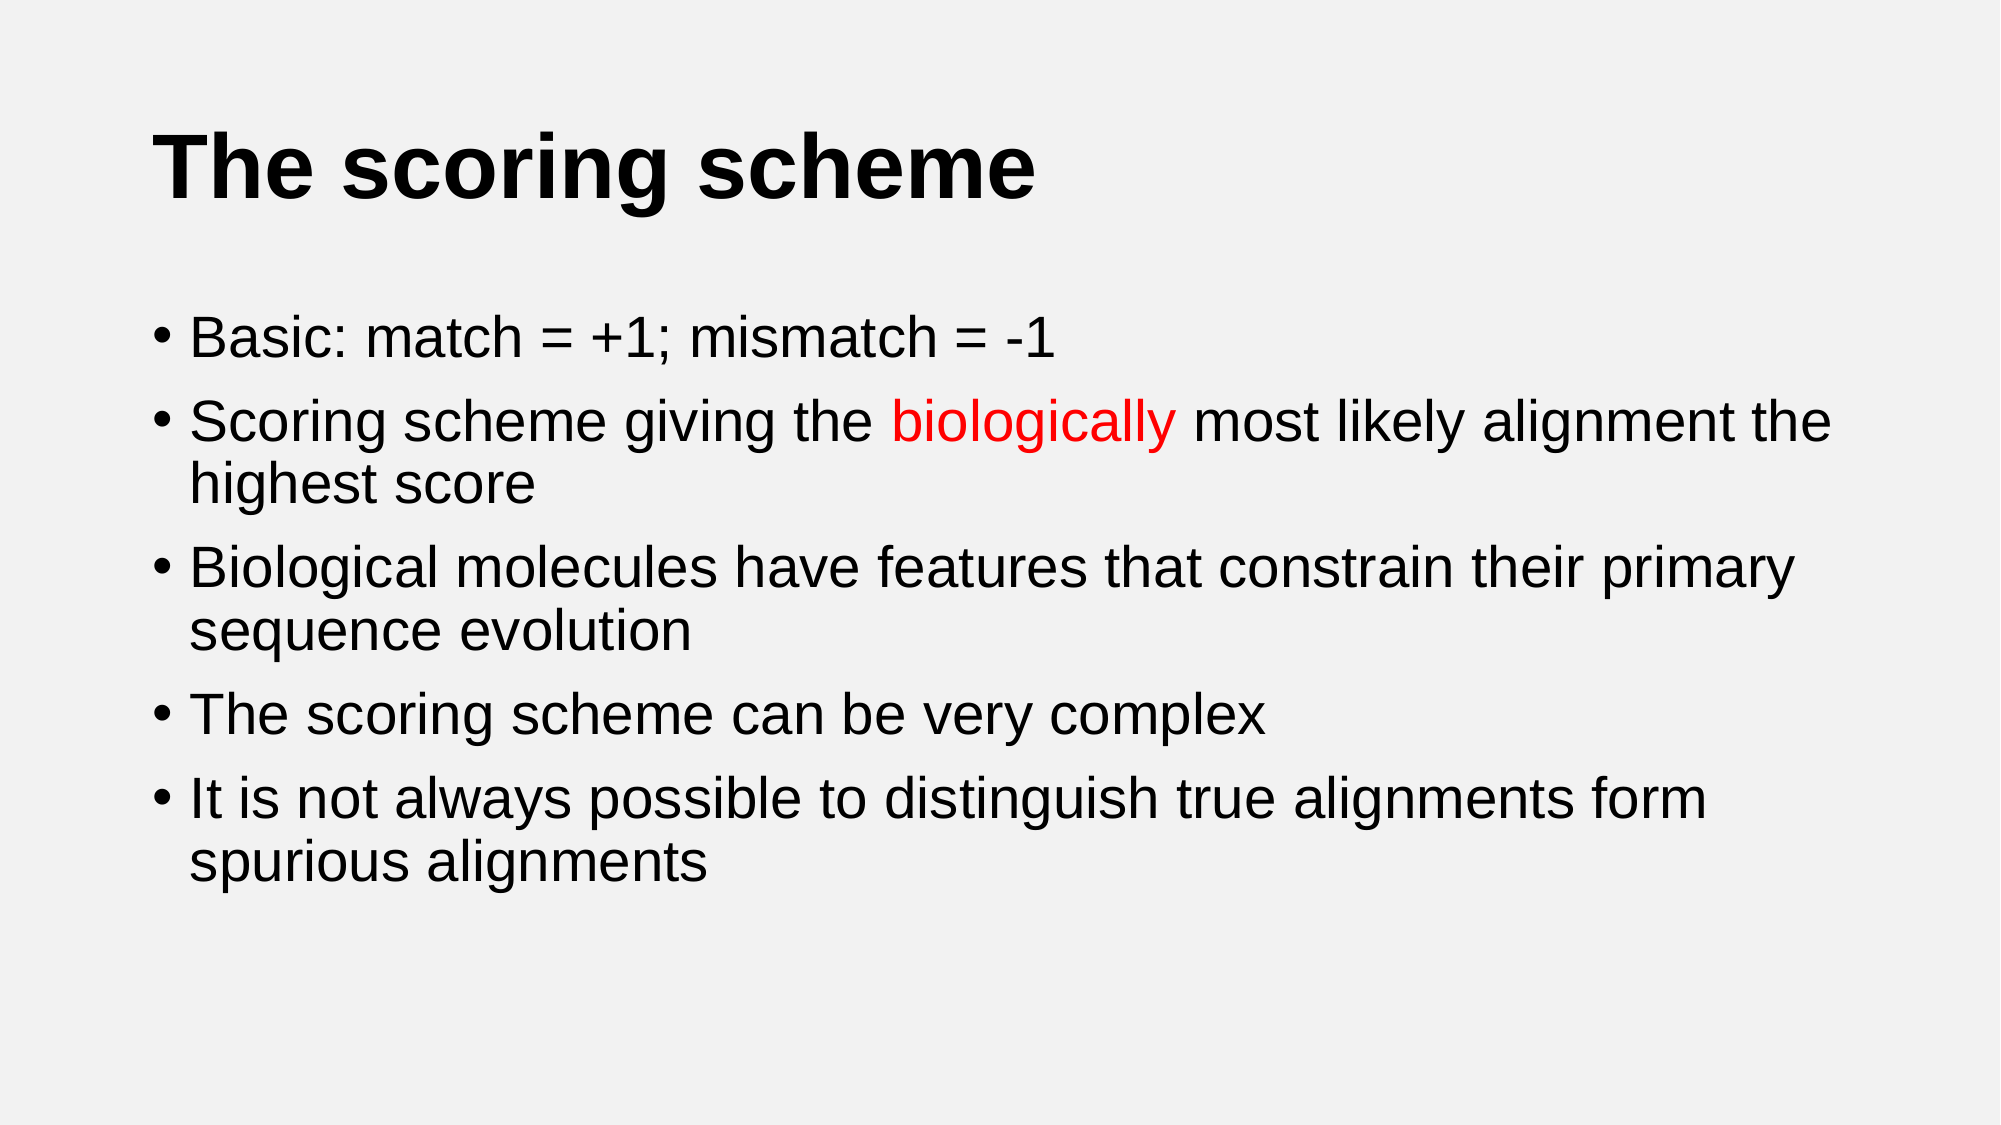

# The scoring scheme
Basic: match = +1; mismatch = -1
Scoring scheme giving the biologically most likely alignment the highest score
Biological molecules have features that constrain their primary sequence evolution
The scoring scheme can be very complex
It is not always possible to distinguish true alignments form spurious alignments